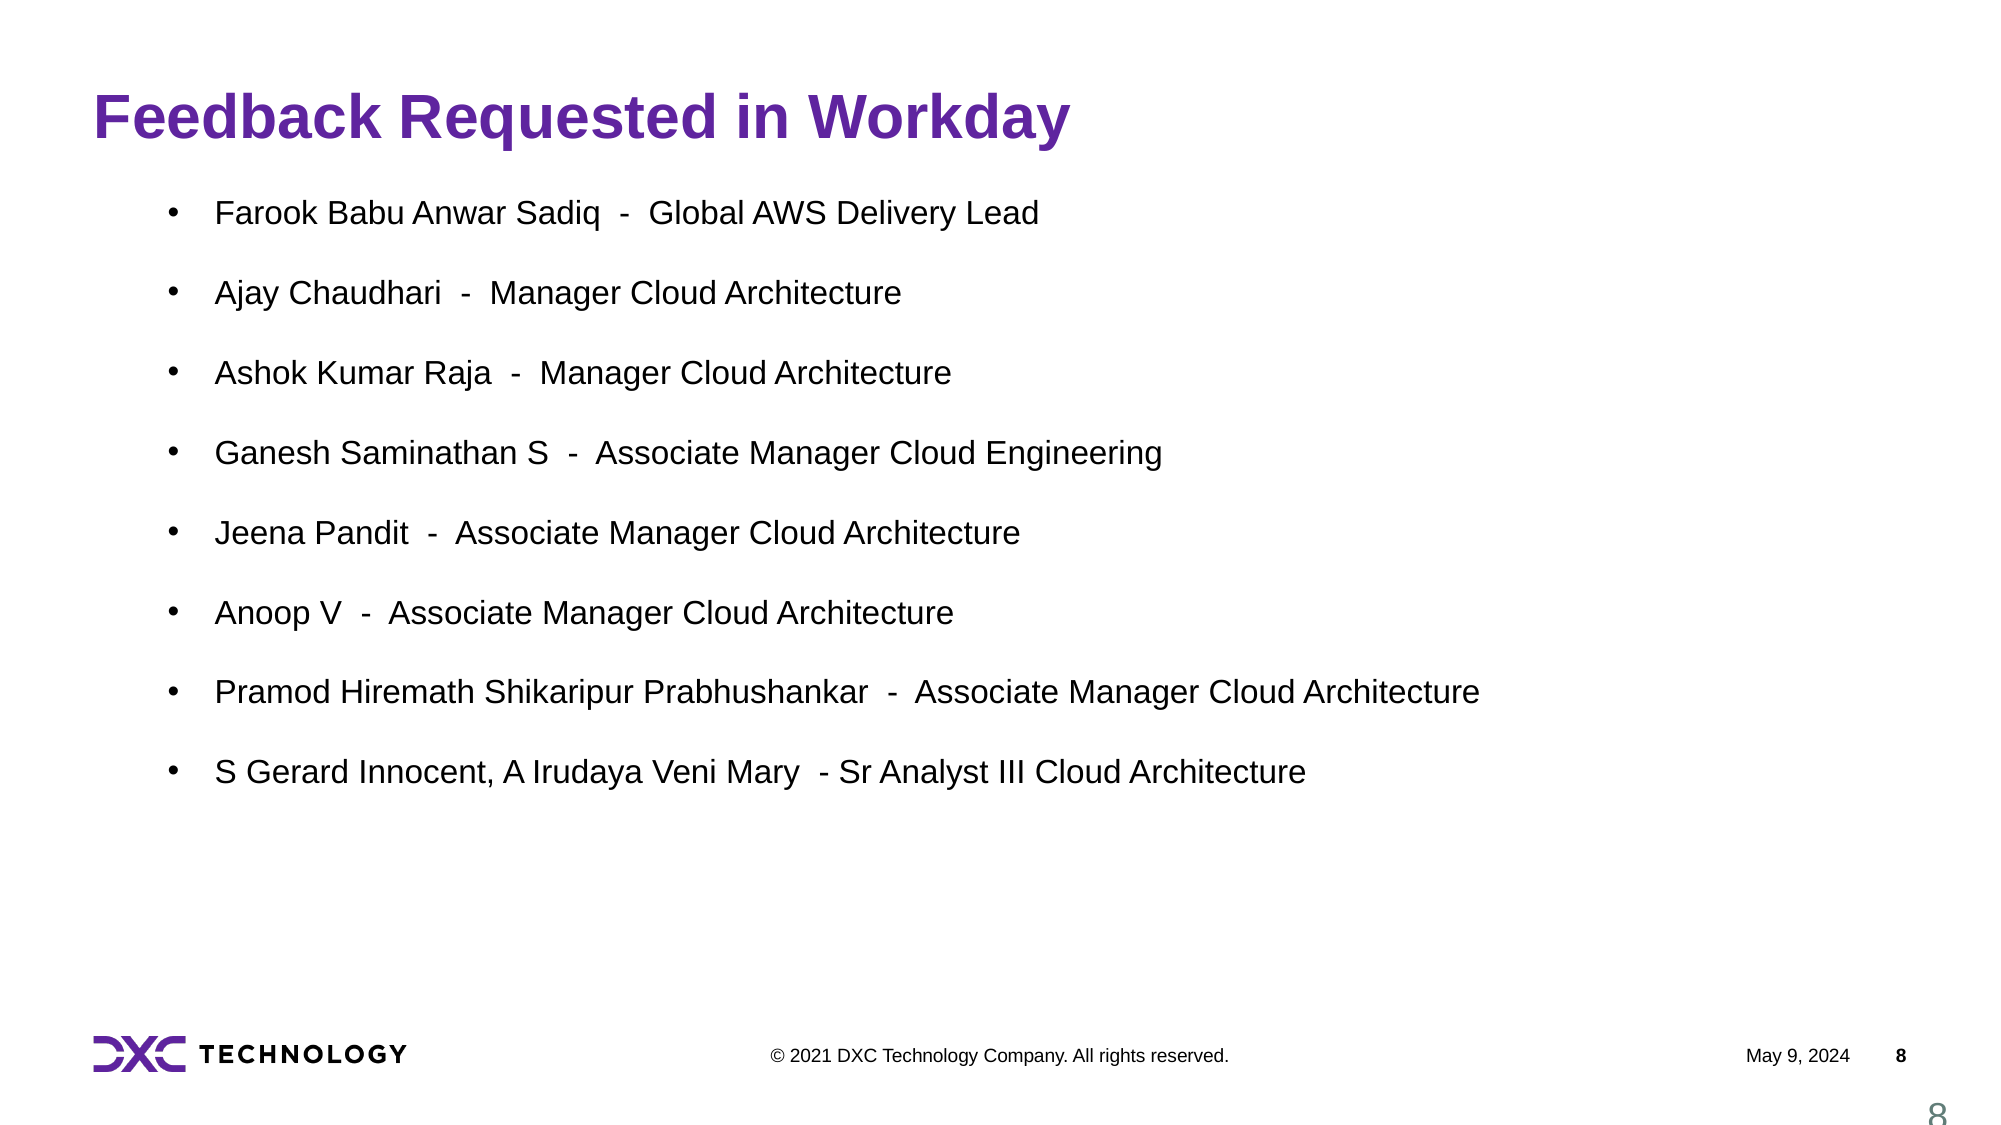

# Feedback Requested in Workday
Farook Babu Anwar Sadiq  -  Global AWS Delivery Lead

Ajay Chaudhari  -  Manager Cloud Architecture

Ashok Kumar Raja  -  Manager Cloud Architecture

Ganesh Saminathan S  -  Associate Manager Cloud Engineering

Jeena Pandit  -  Associate Manager Cloud Architecture

Anoop V  -  Associate Manager Cloud Architecture

Pramod Hiremath Shikaripur Prabhushankar  -  Associate Manager Cloud Architecture

S Gerard Innocent, A Irudaya Veni Mary  - Sr Analyst III Cloud Architecture

8